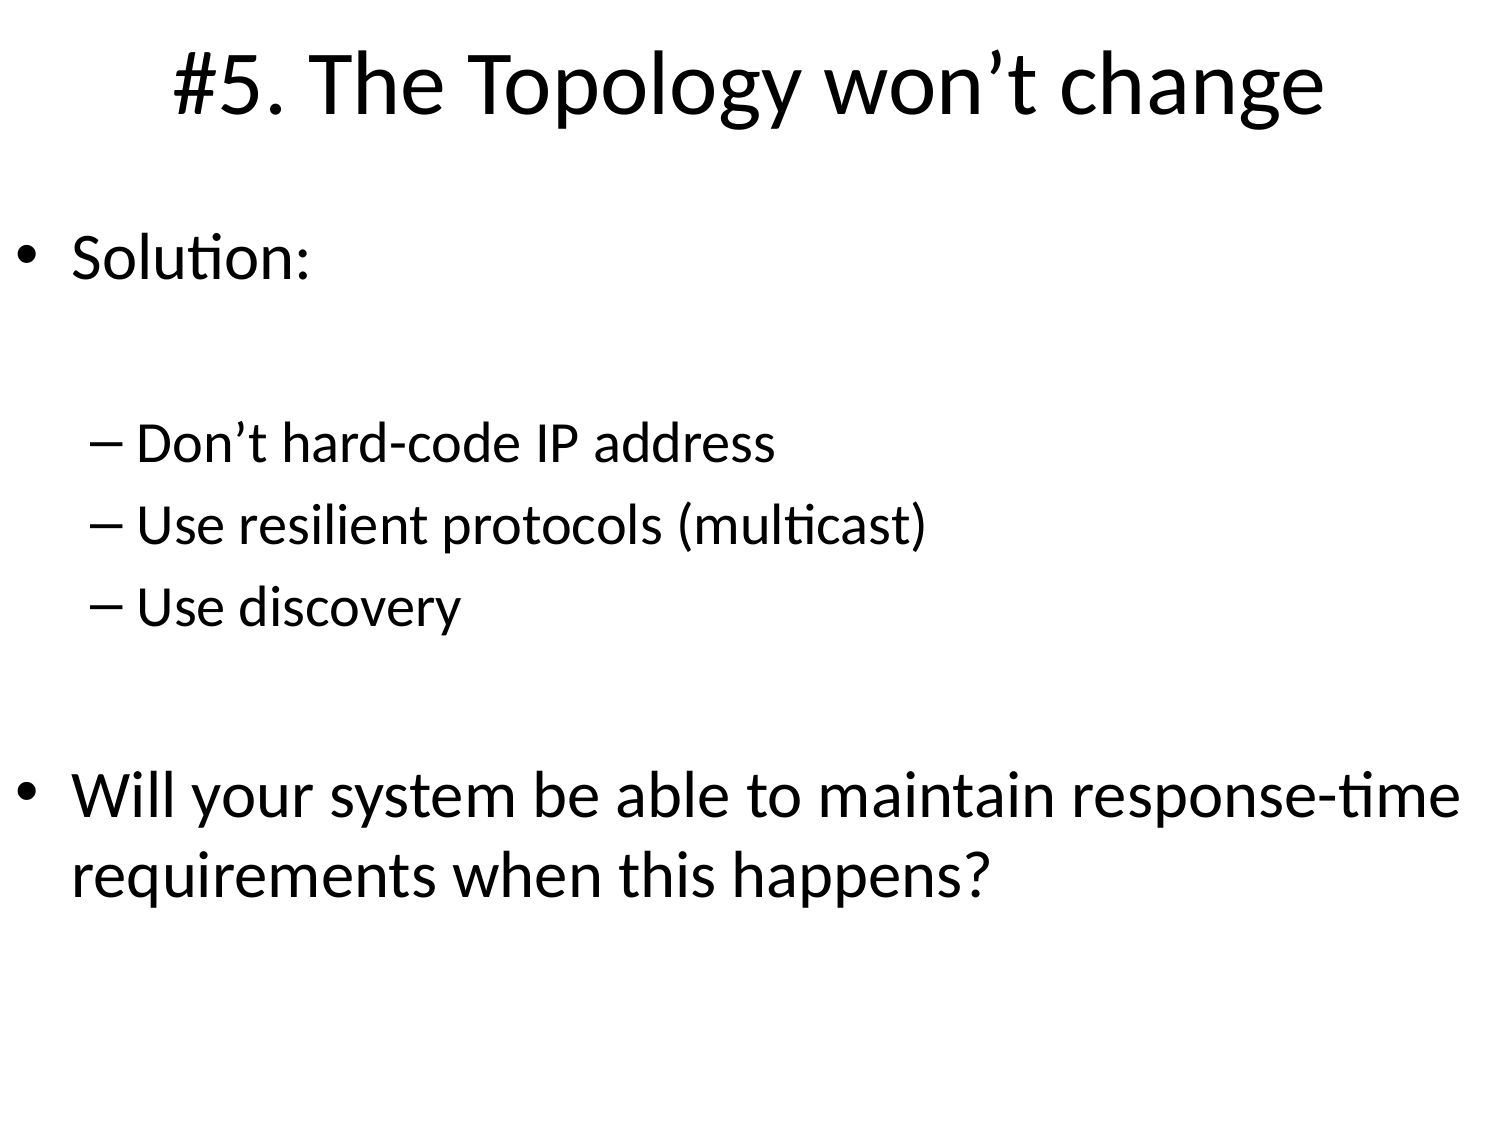

# #5. The Topology won’t change
Solution:

Don’t hard-code IP address
Use resilient protocols (multicast)
Use discovery

Will your system be able to maintain response-time requirements when this happens?